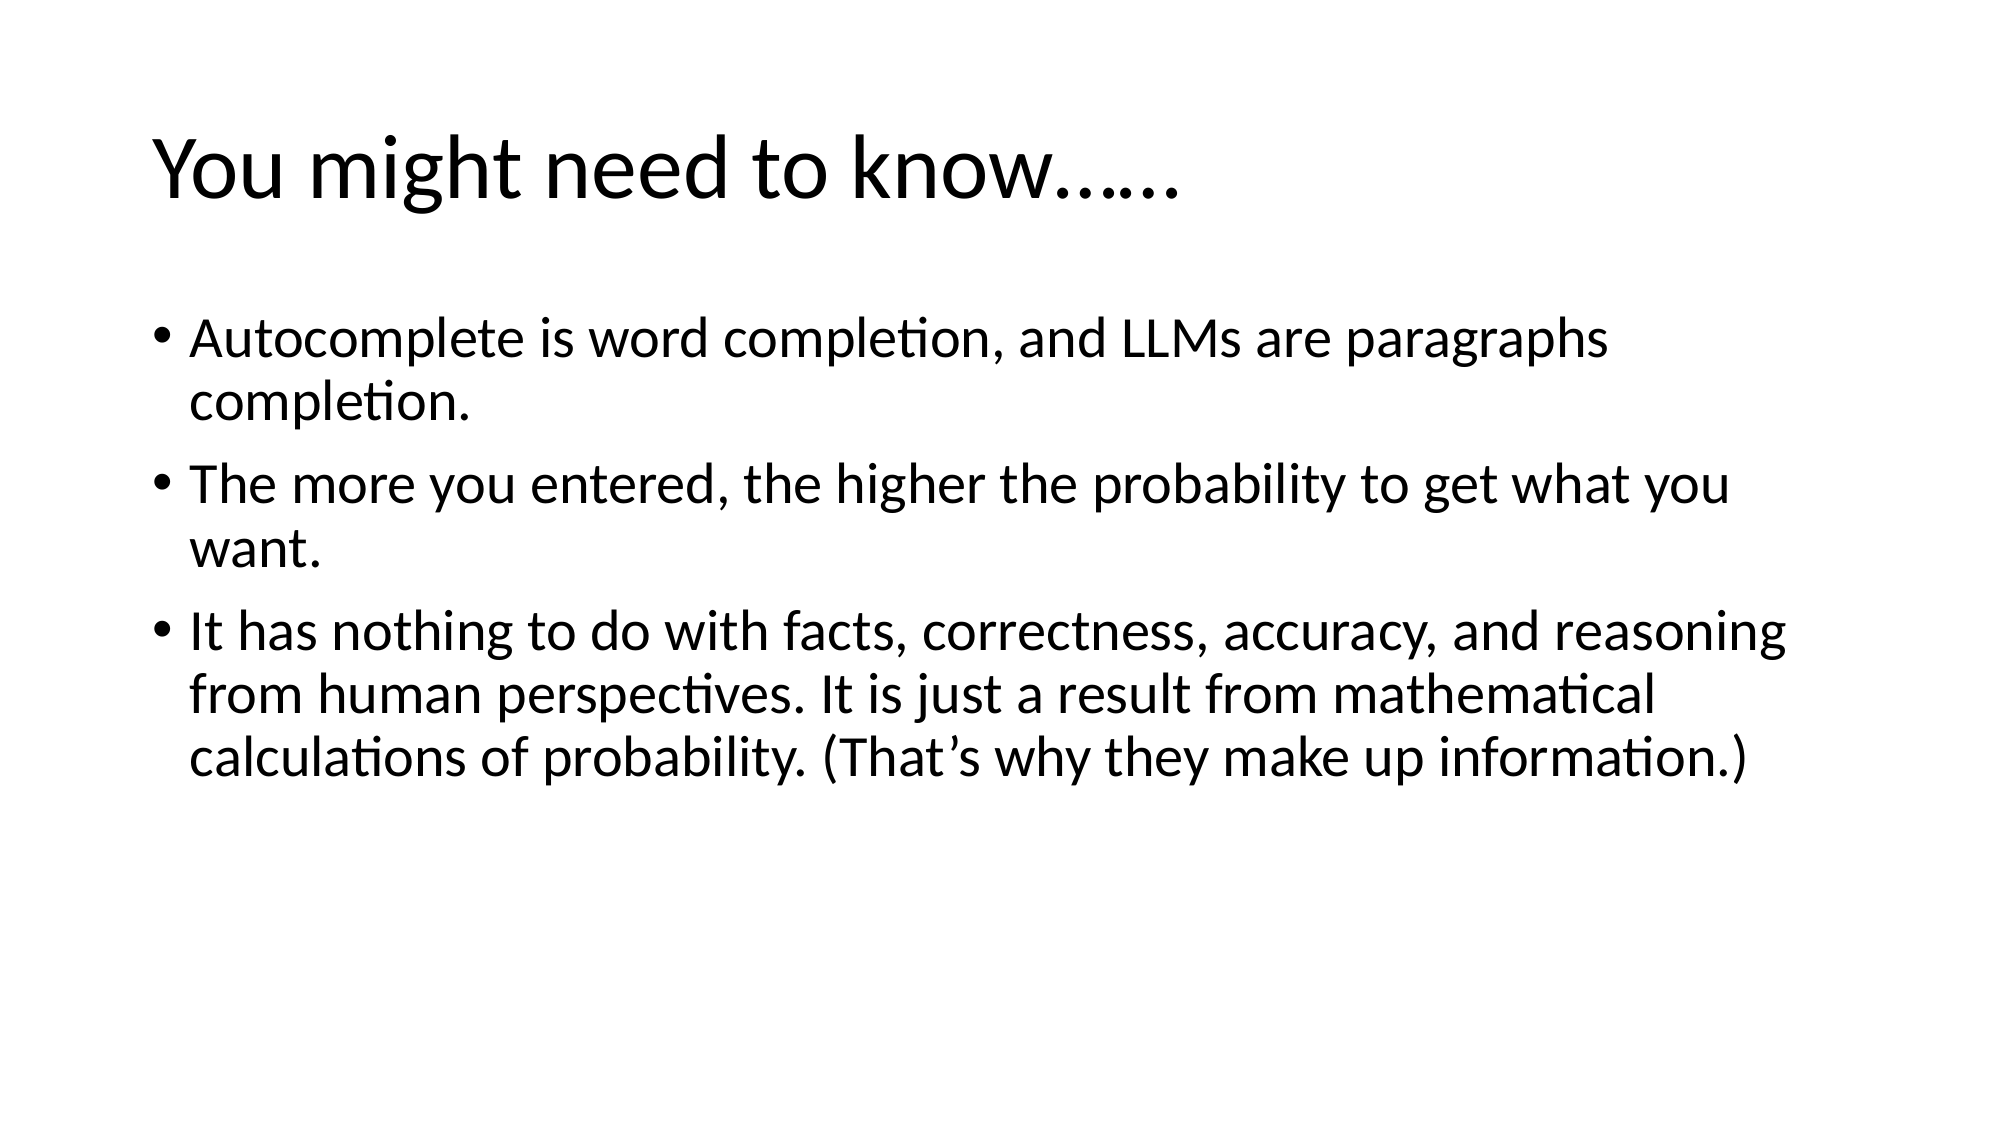

# You might need to know……
Autocomplete is word completion, and LLMs are paragraphs completion.
The more you entered, the higher the probability to get what you want.
It has nothing to do with facts, correctness, accuracy, and reasoning from human perspectives. It is just a result from mathematical calculations of probability. (That’s why they make up information.)